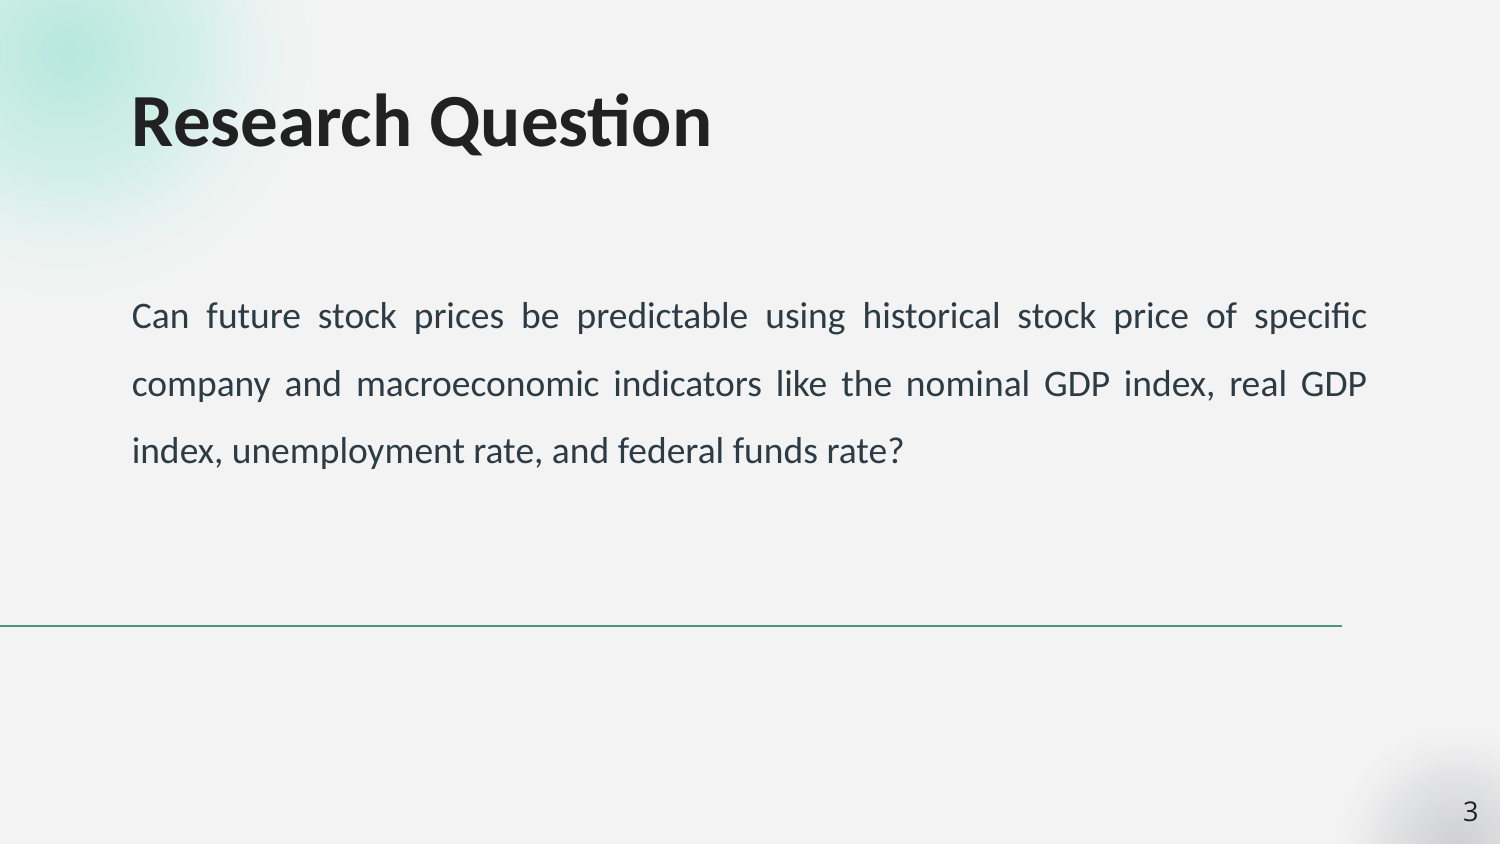

Research Question

Can future stock prices be predictable using historical stock price of specific company and macroeconomic indicators like the nominal GDP index, real GDP index, unemployment rate, and federal funds rate?
3